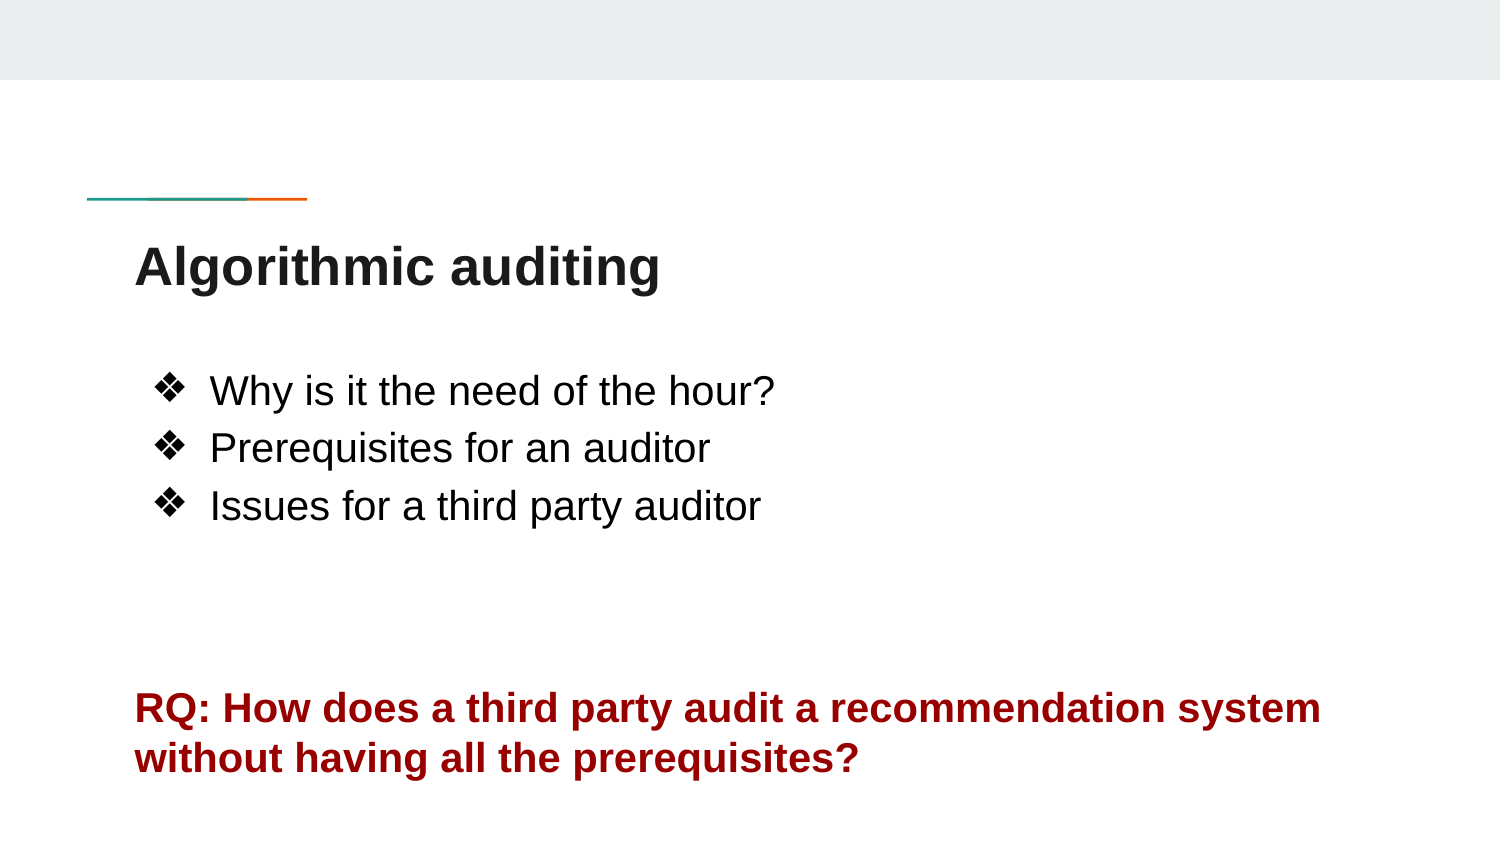

# Algorithmic auditing
Why is it the need of the hour?
Prerequisites for an auditor
Issues for a third party auditor

RQ: How does a third party audit a recommendation system without having all the prerequisites?